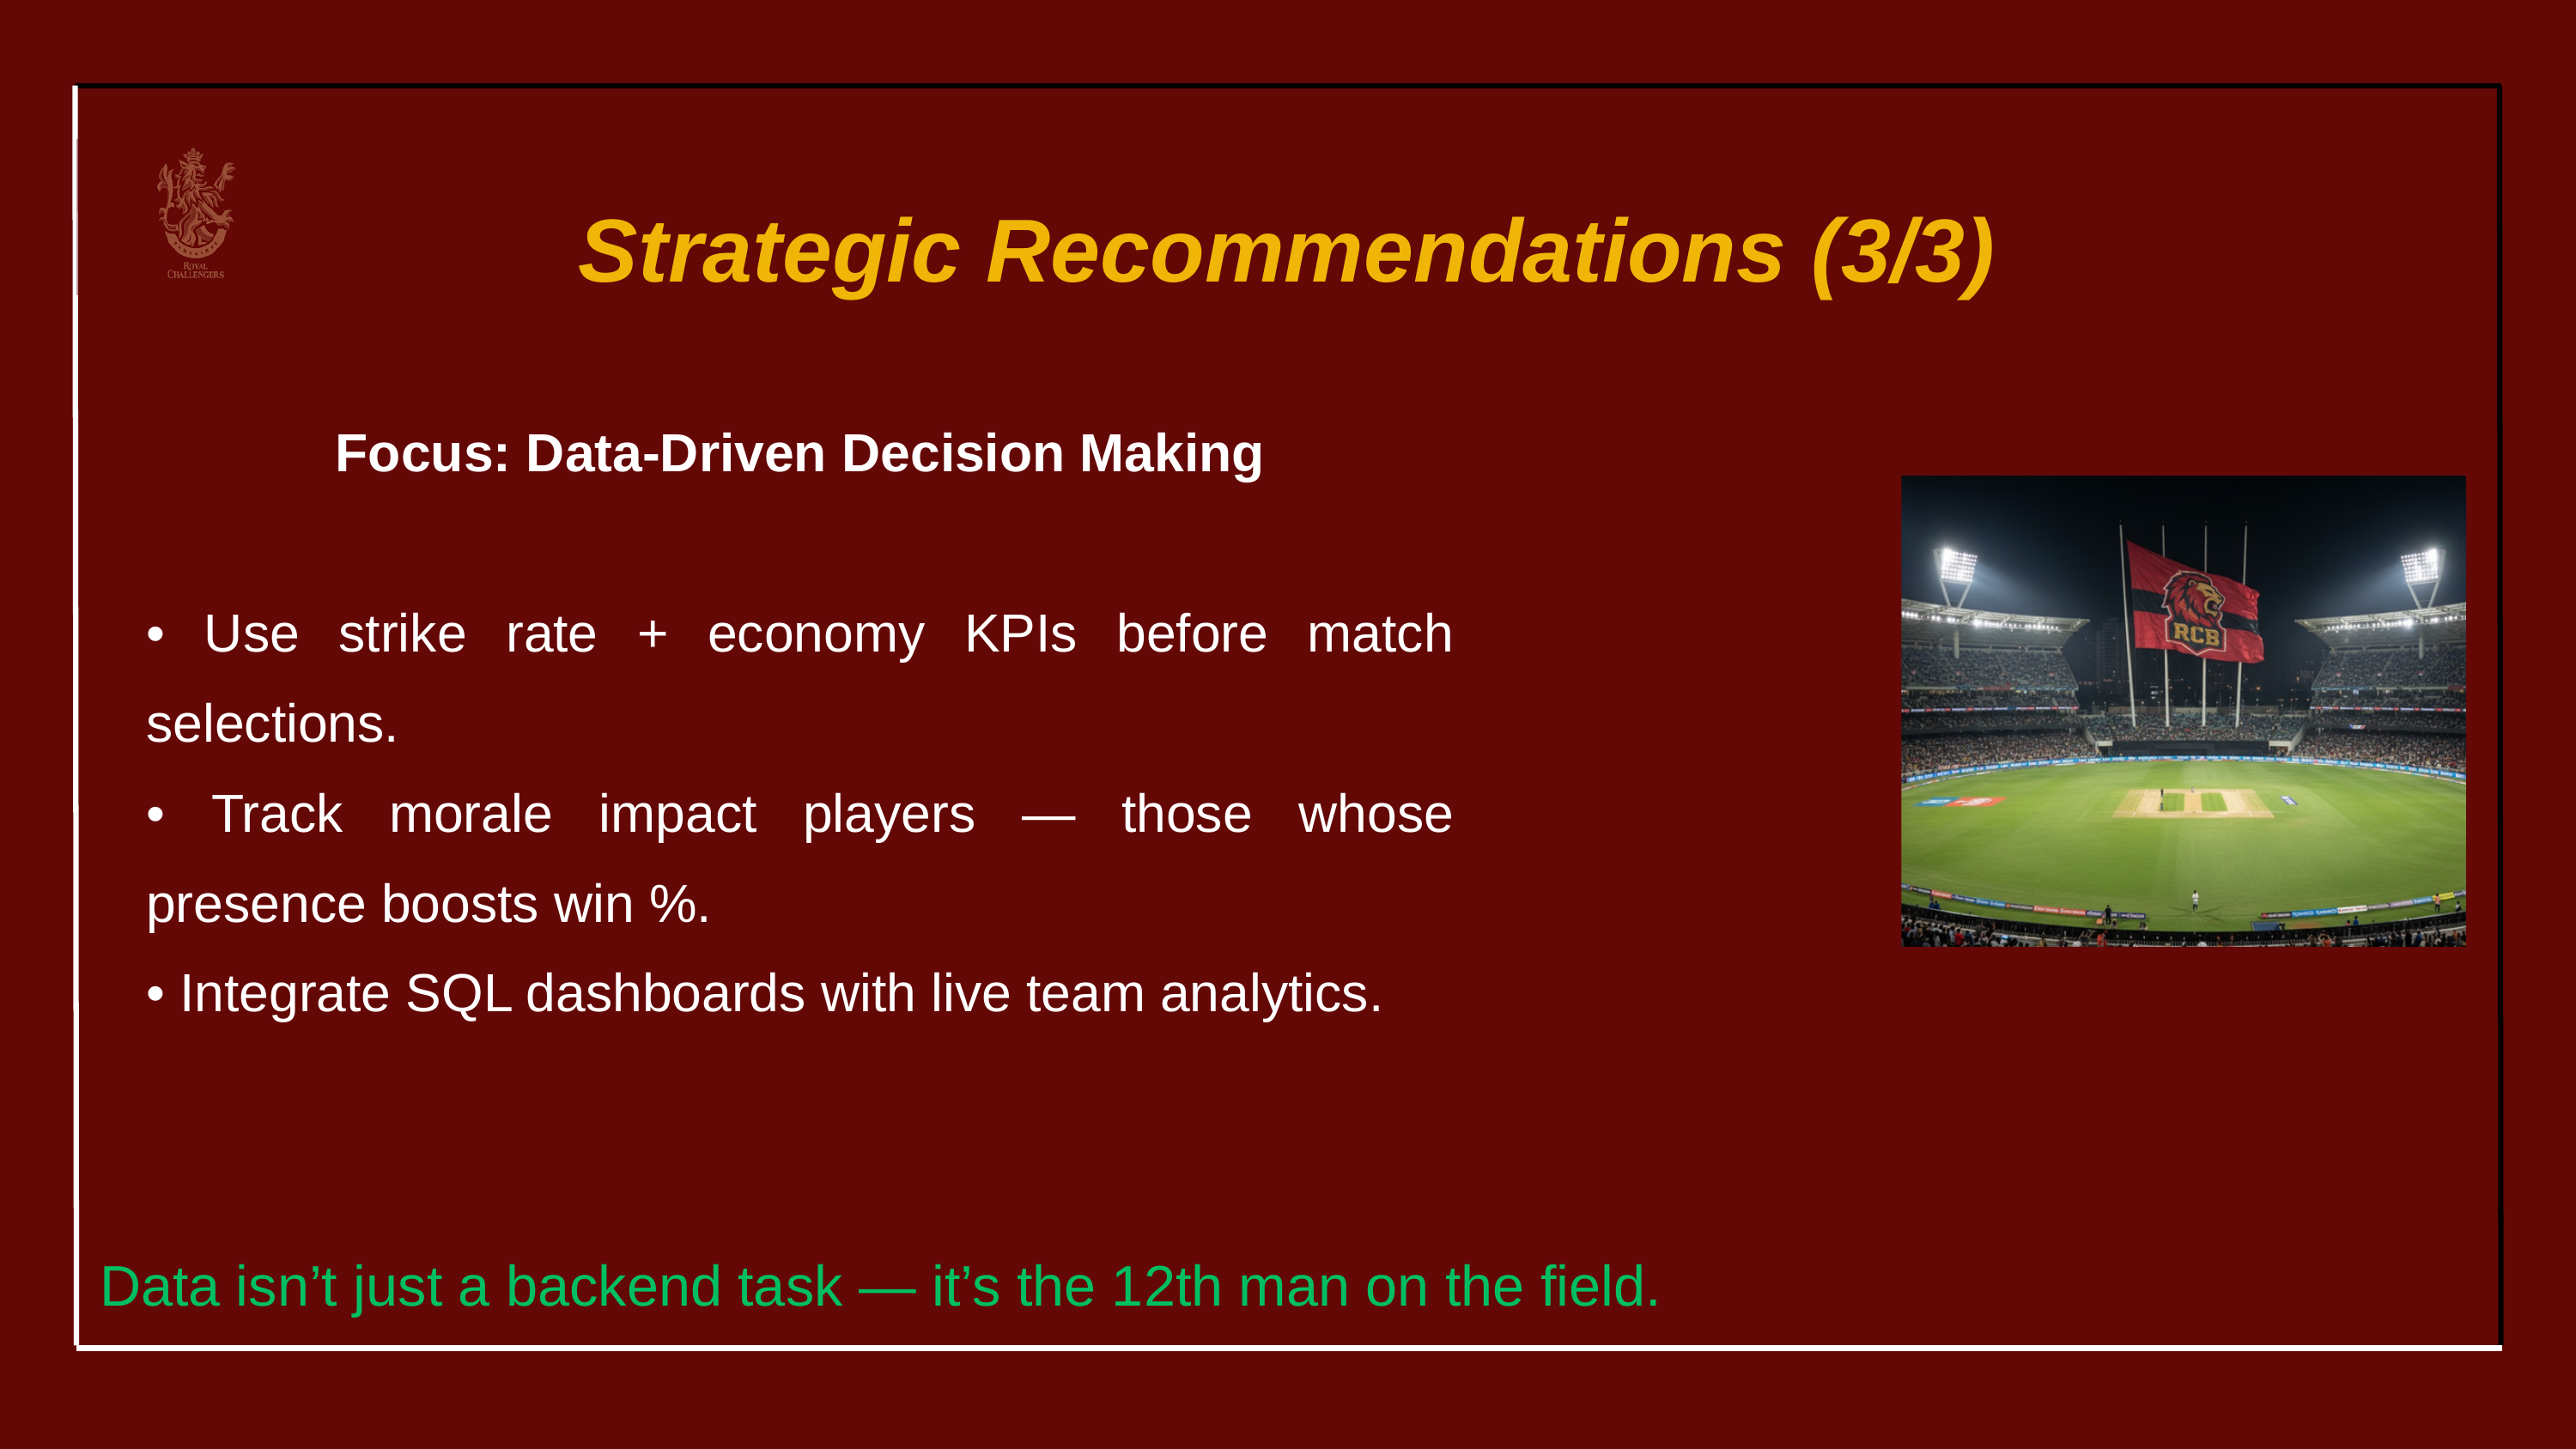

Strategic Recommendations (3/3)
Focus: Data-Driven Decision Making

• Use strike rate + economy KPIs before match selections.
• Track morale impact players — those whose presence boosts win %.
• Integrate SQL dashboards with live team analytics.

Data isn’t just a backend task — it’s the 12th man on the field.
Uncovering Insights from IPL Data for Royal Challengers Bangalore